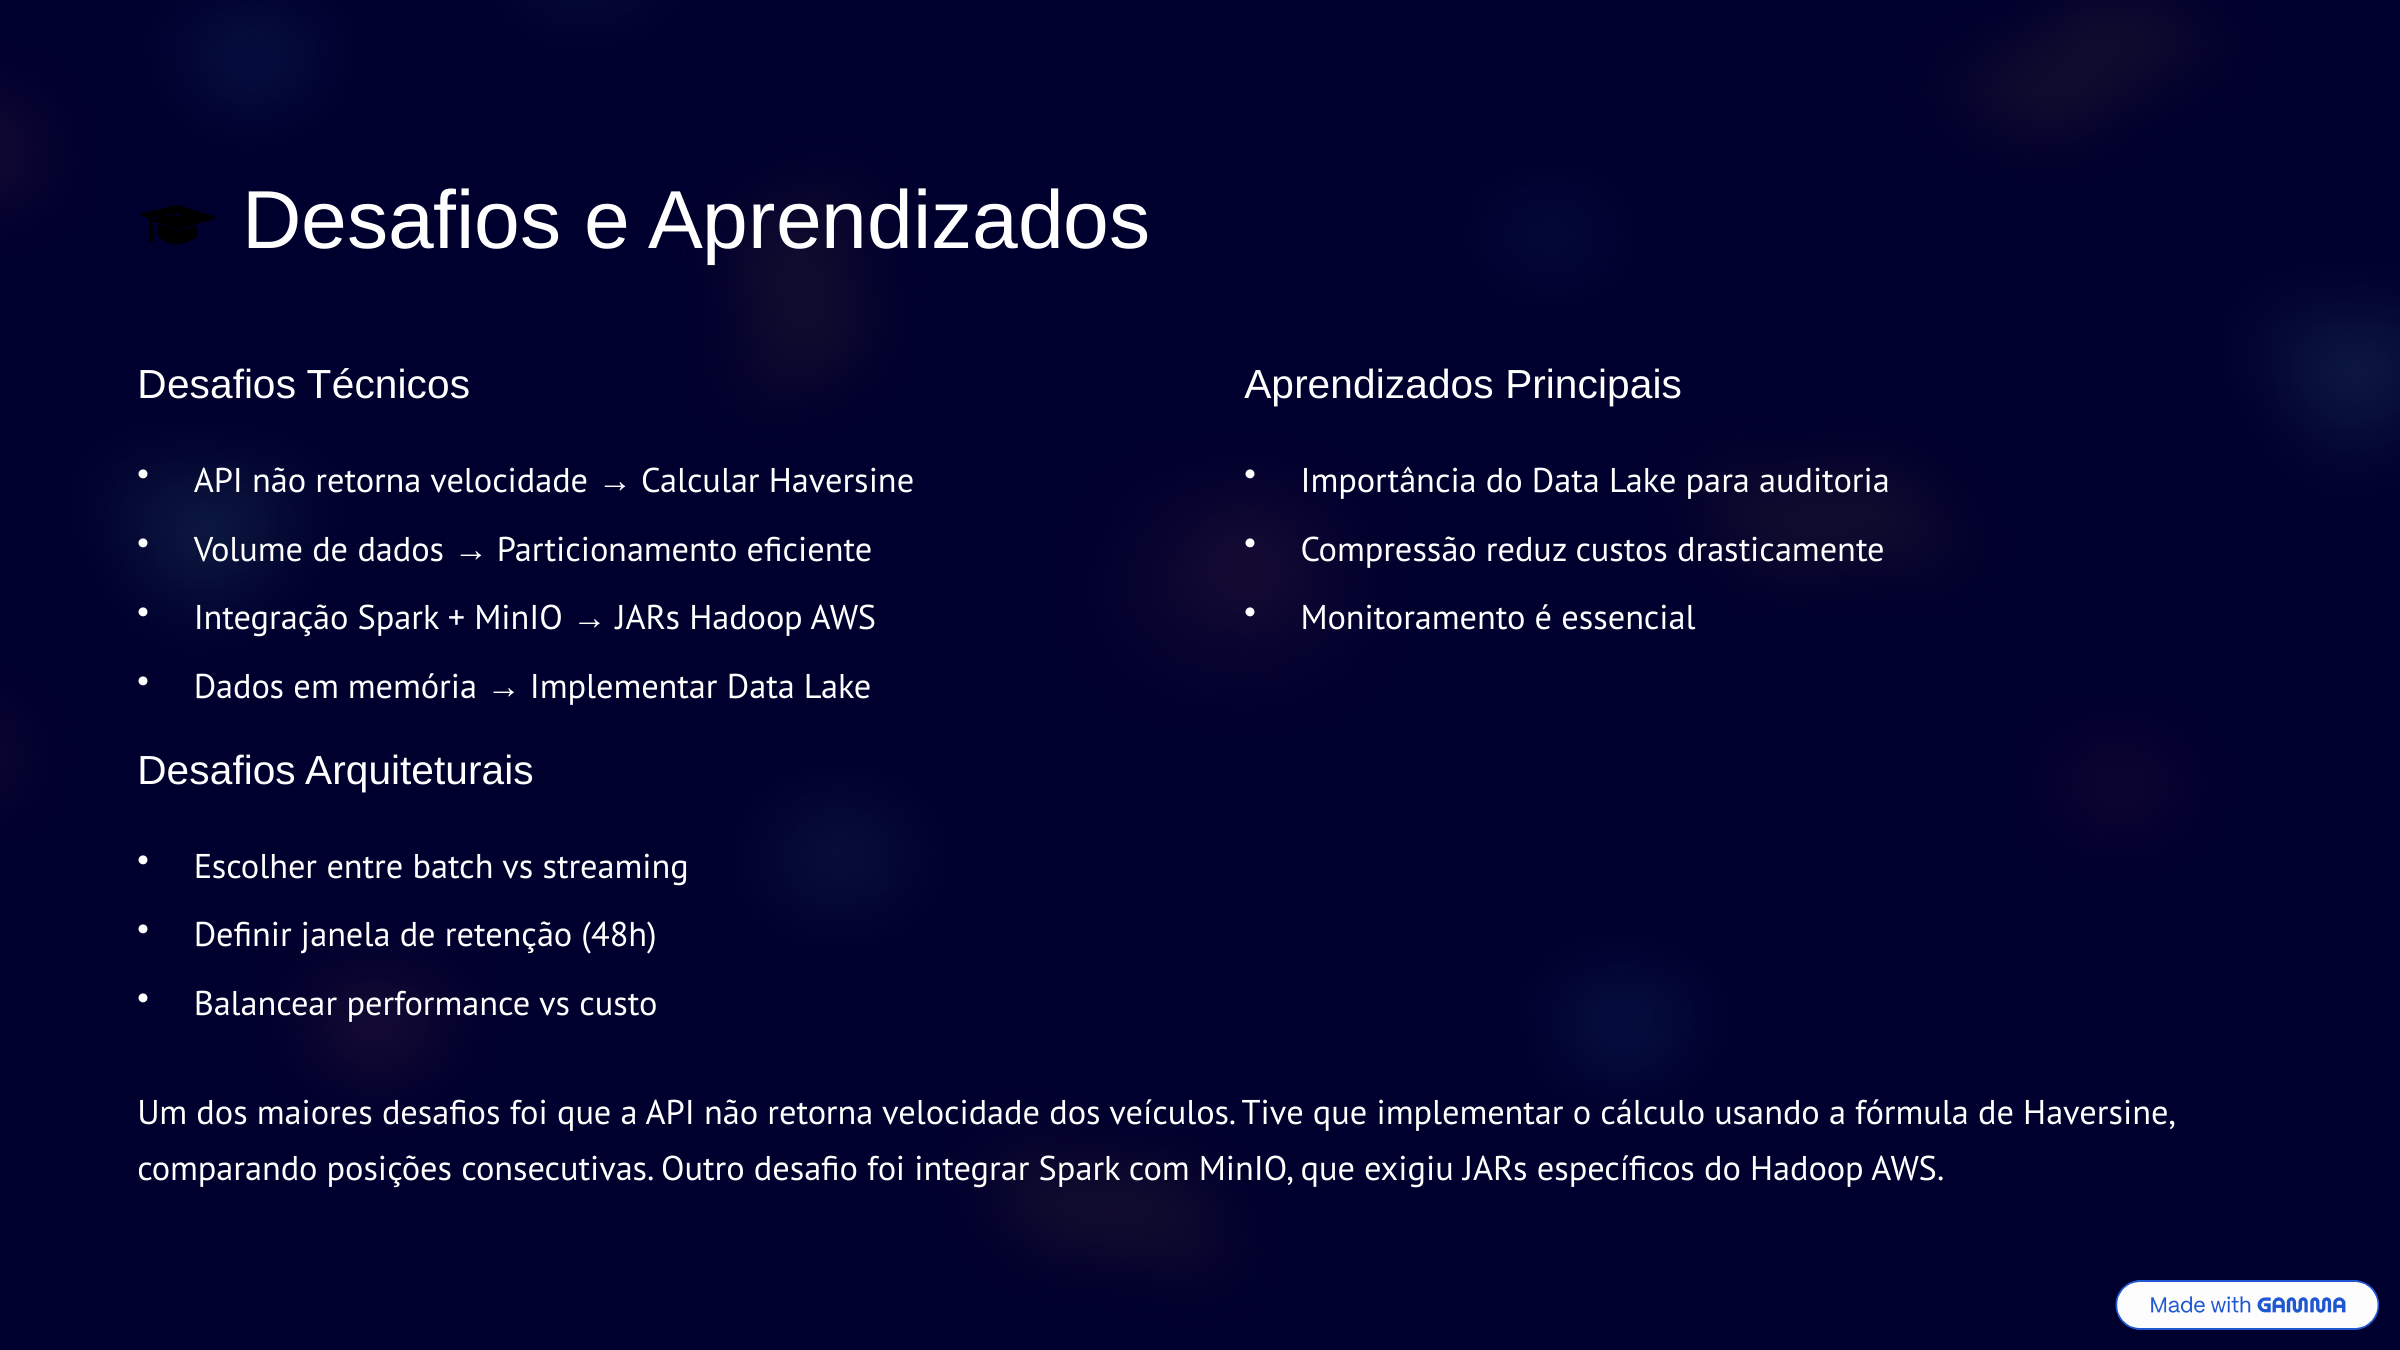

🎓 Desafios e Aprendizados
Desafios Técnicos
Aprendizados Principais
API não retorna velocidade → Calcular Haversine
Importância do Data Lake para auditoria
Volume de dados → Particionamento eficiente
Compressão reduz custos drasticamente
Integração Spark + MinIO → JARs Hadoop AWS
Monitoramento é essencial
Dados em memória → Implementar Data Lake
Desafios Arquiteturais
Escolher entre batch vs streaming
Definir janela de retenção (48h)
Balancear performance vs custo
Um dos maiores desafios foi que a API não retorna velocidade dos veículos. Tive que implementar o cálculo usando a fórmula de Haversine, comparando posições consecutivas. Outro desafio foi integrar Spark com MinIO, que exigiu JARs específicos do Hadoop AWS.